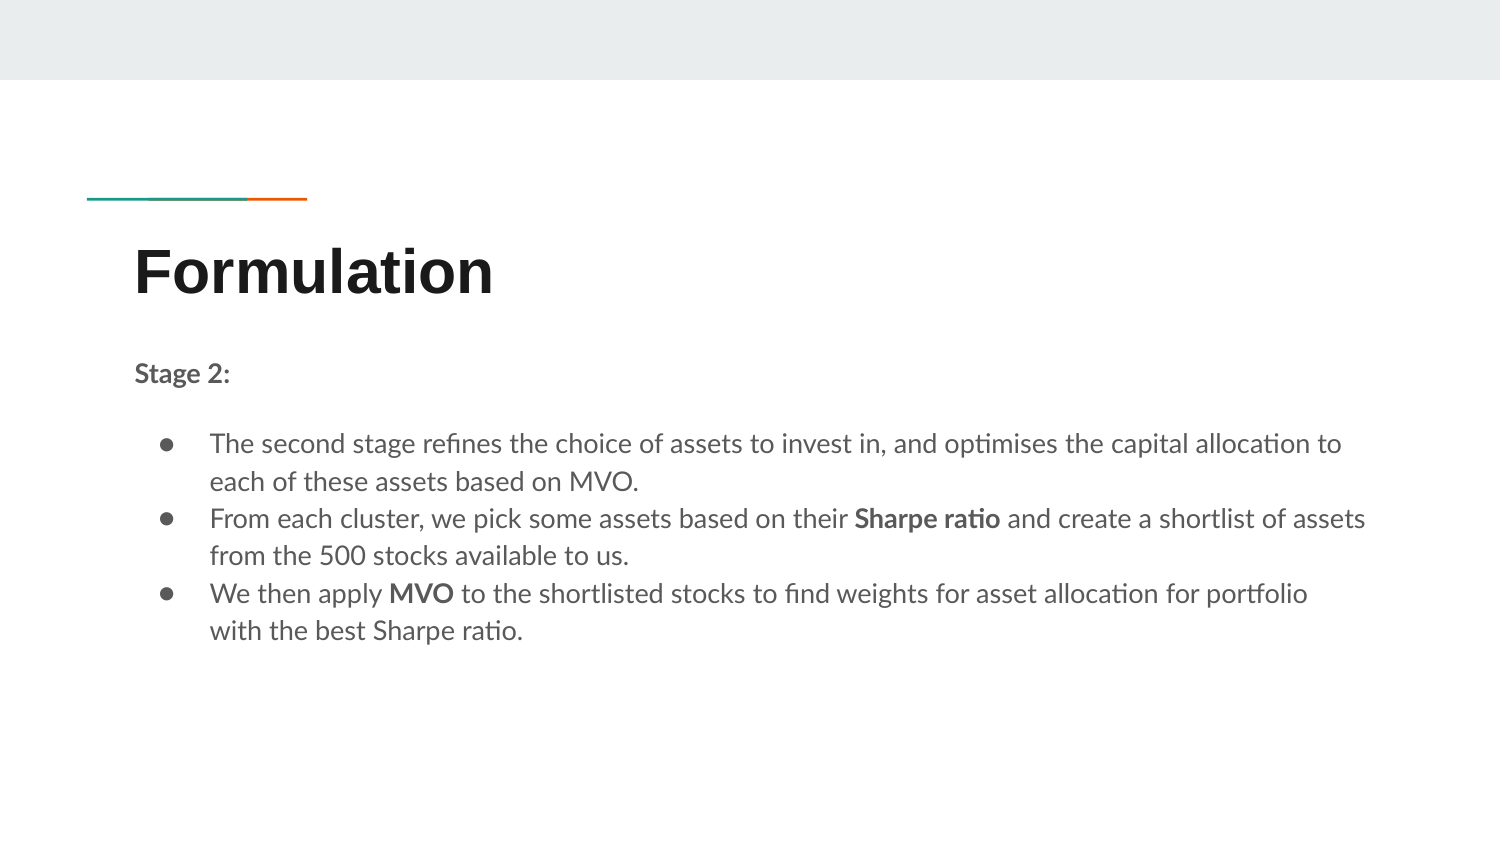

# Formulation
Stage 2:
The second stage refines the choice of assets to invest in, and optimises the capital allocation to each of these assets based on MVO.
From each cluster, we pick some assets based on their Sharpe ratio and create a shortlist of assets from the 500 stocks available to us.
We then apply MVO to the shortlisted stocks to find weights for asset allocation for portfolio with the best Sharpe ratio.